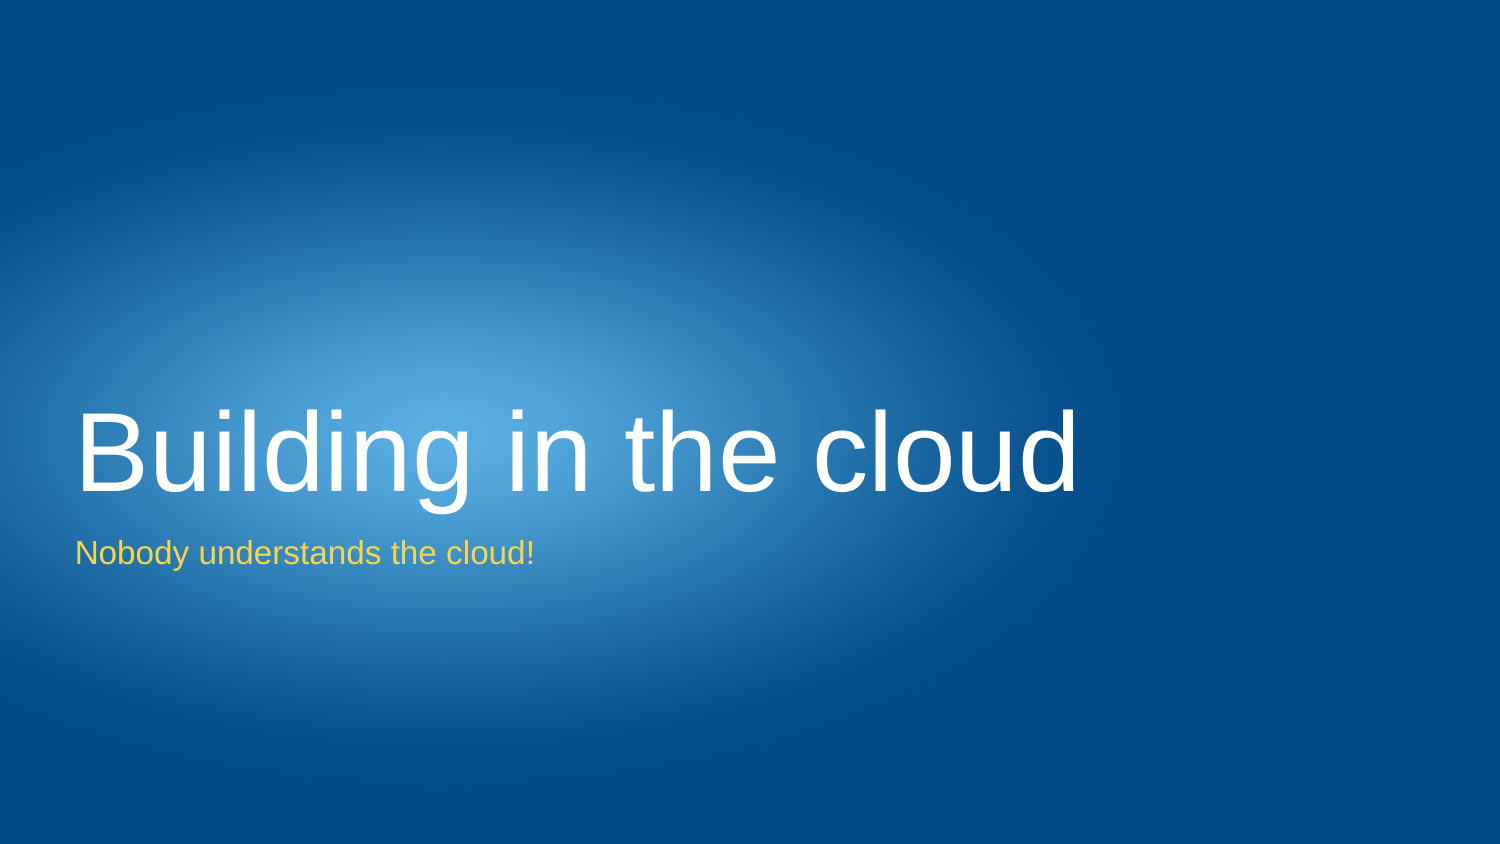

# Building in the cloud
Nobody understands the cloud!